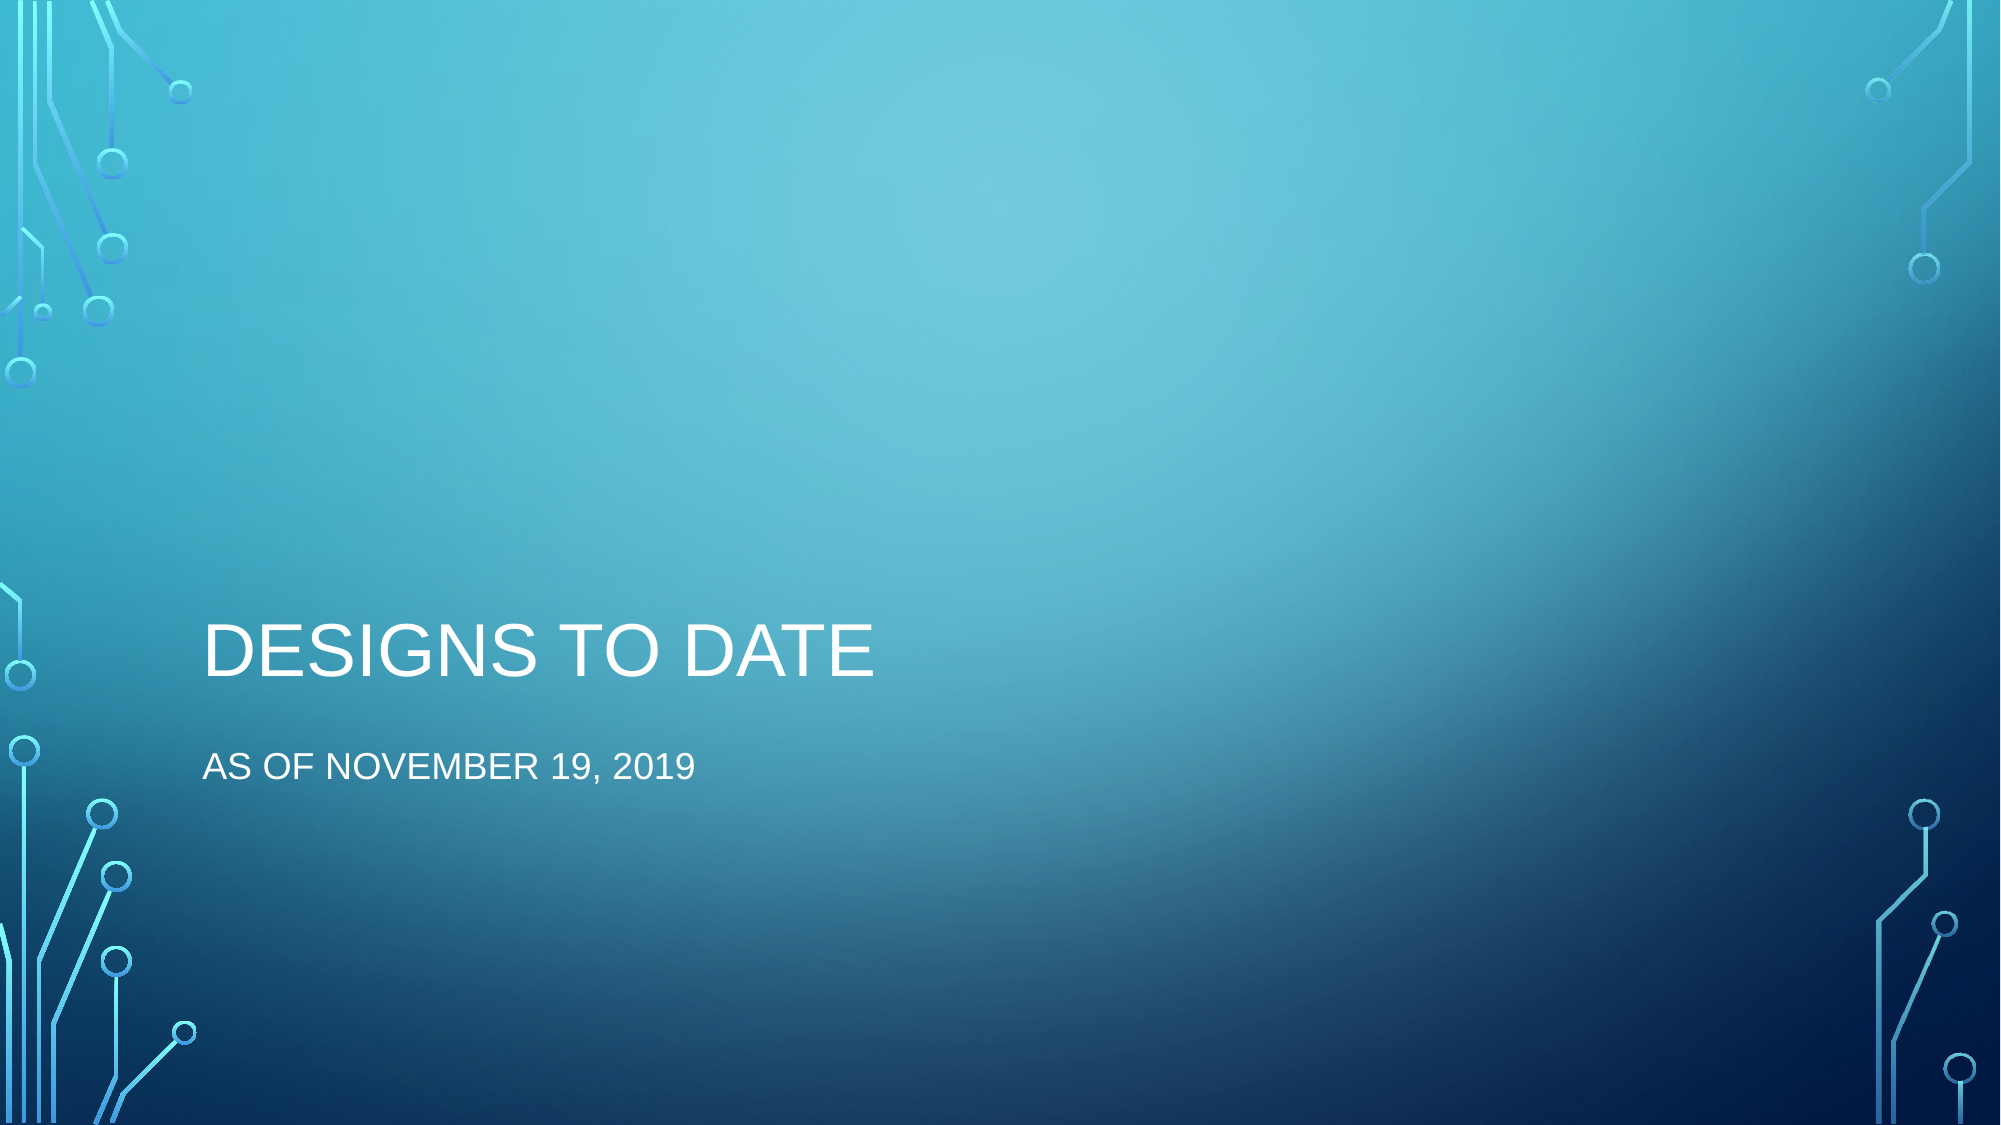

# Designs to date
As of November 19, 2019